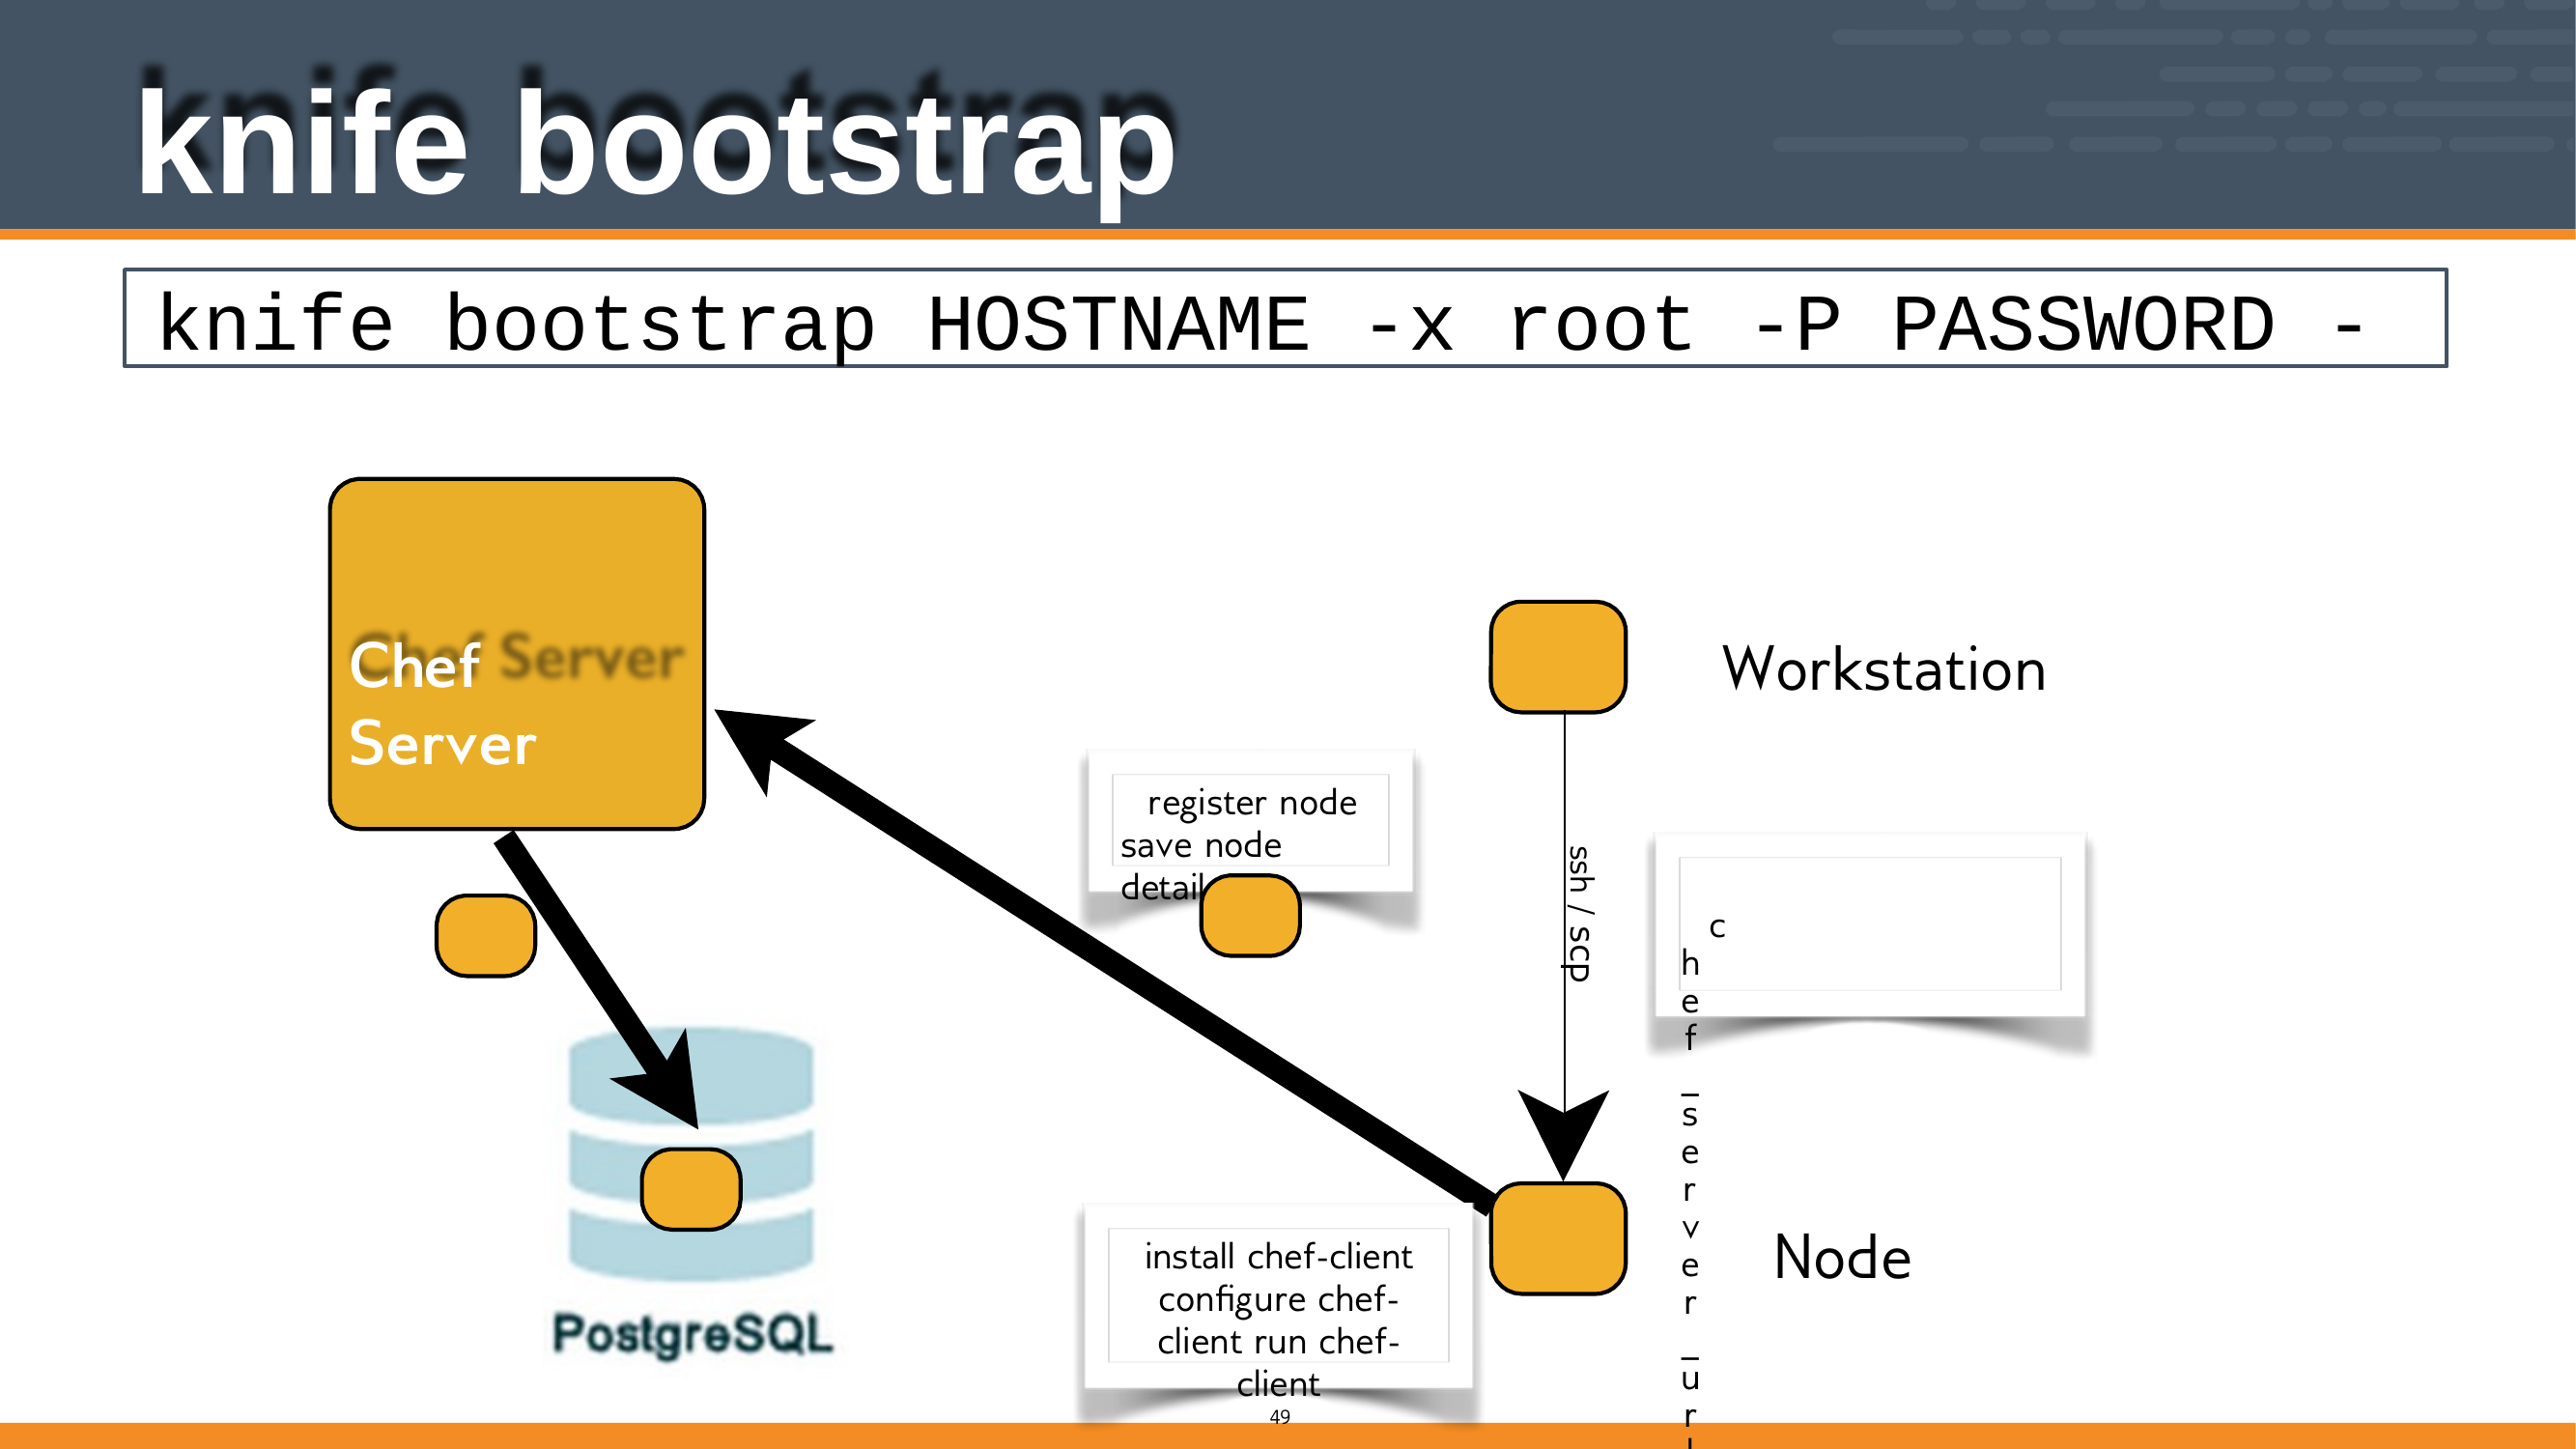

# knife bootstrap

knife bootstrap HOSTNAME -x root -P PASSWORD -

Chef Server

Workstation

register node save node details
chef_server_url
validation_client_name validation_client_key

ssh / scp

Node
install chef-client configure chef-client run chef-client
49